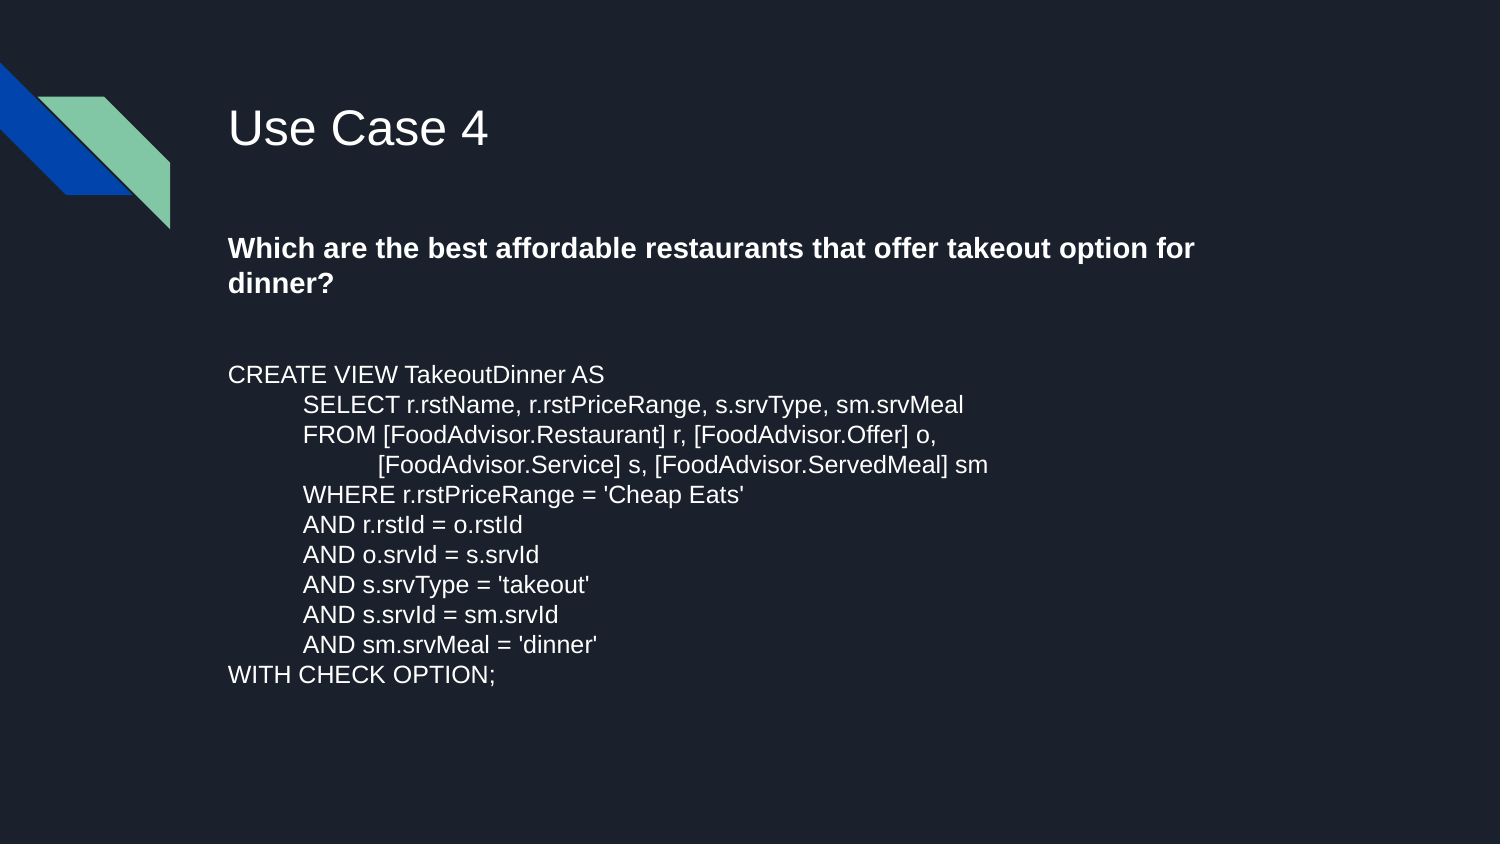

# Use Case 4
Which are the best affordable restaurants that offer takeout option for dinner?

CREATE VIEW TakeoutDinner AS
SELECT r.rstName, r.rstPriceRange, s.srvType, sm.srvMeal
FROM [FoodAdvisor.Restaurant] r, [FoodAdvisor.Offer] o,
[FoodAdvisor.Service] s, [FoodAdvisor.ServedMeal] sm
WHERE r.rstPriceRange = 'Cheap Eats'
AND r.rstId = o.rstId
AND o.srvId = s.srvId
AND s.srvType = 'takeout'
AND s.srvId = sm.srvId
AND sm.srvMeal = 'dinner'
WITH CHECK OPTION;